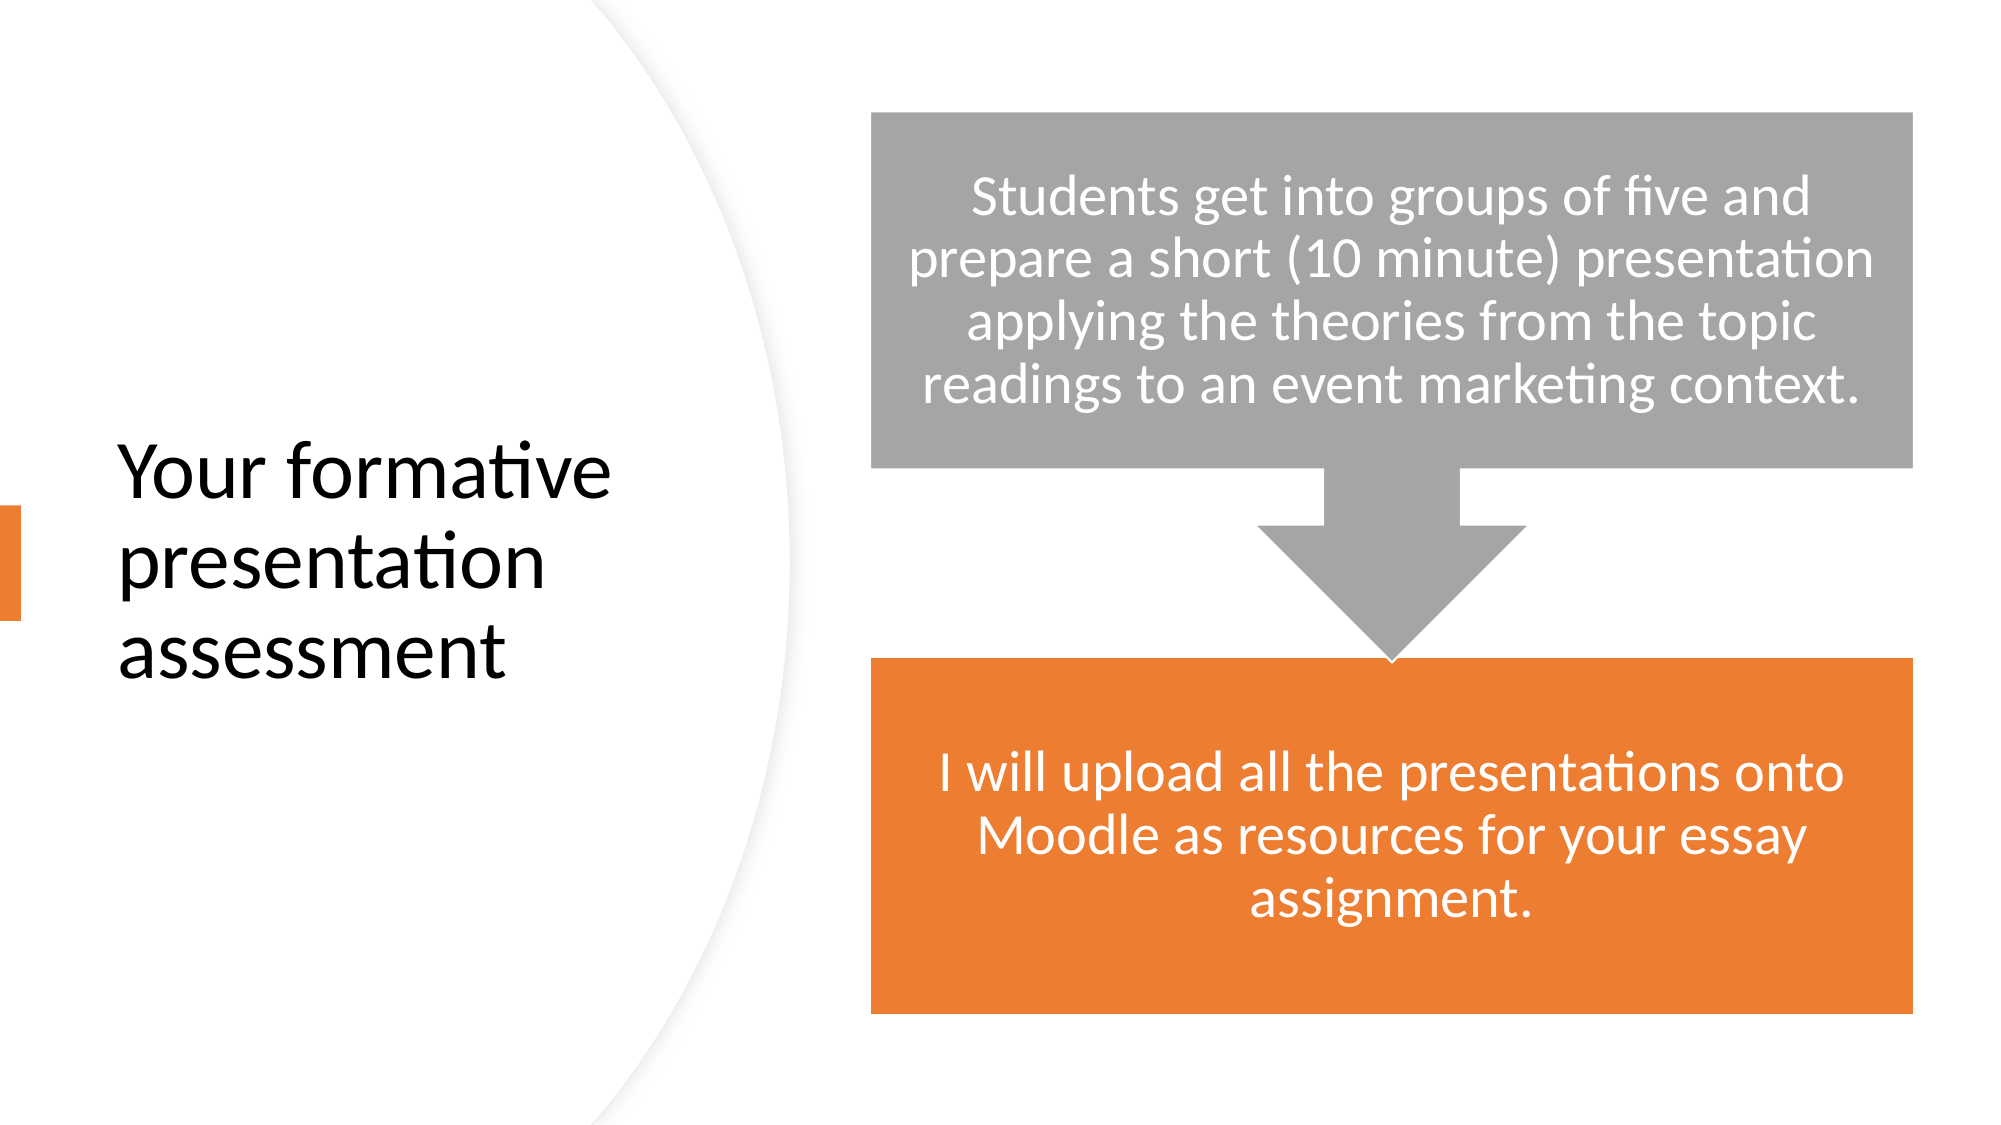

I will upload all the presentations onto Moodle as resources for your essay assignment.
Students get into groups of five and prepare a short (10 minute) presentation applying the theories from the topic readings to an event marketing context.
Your formative presentation assessment